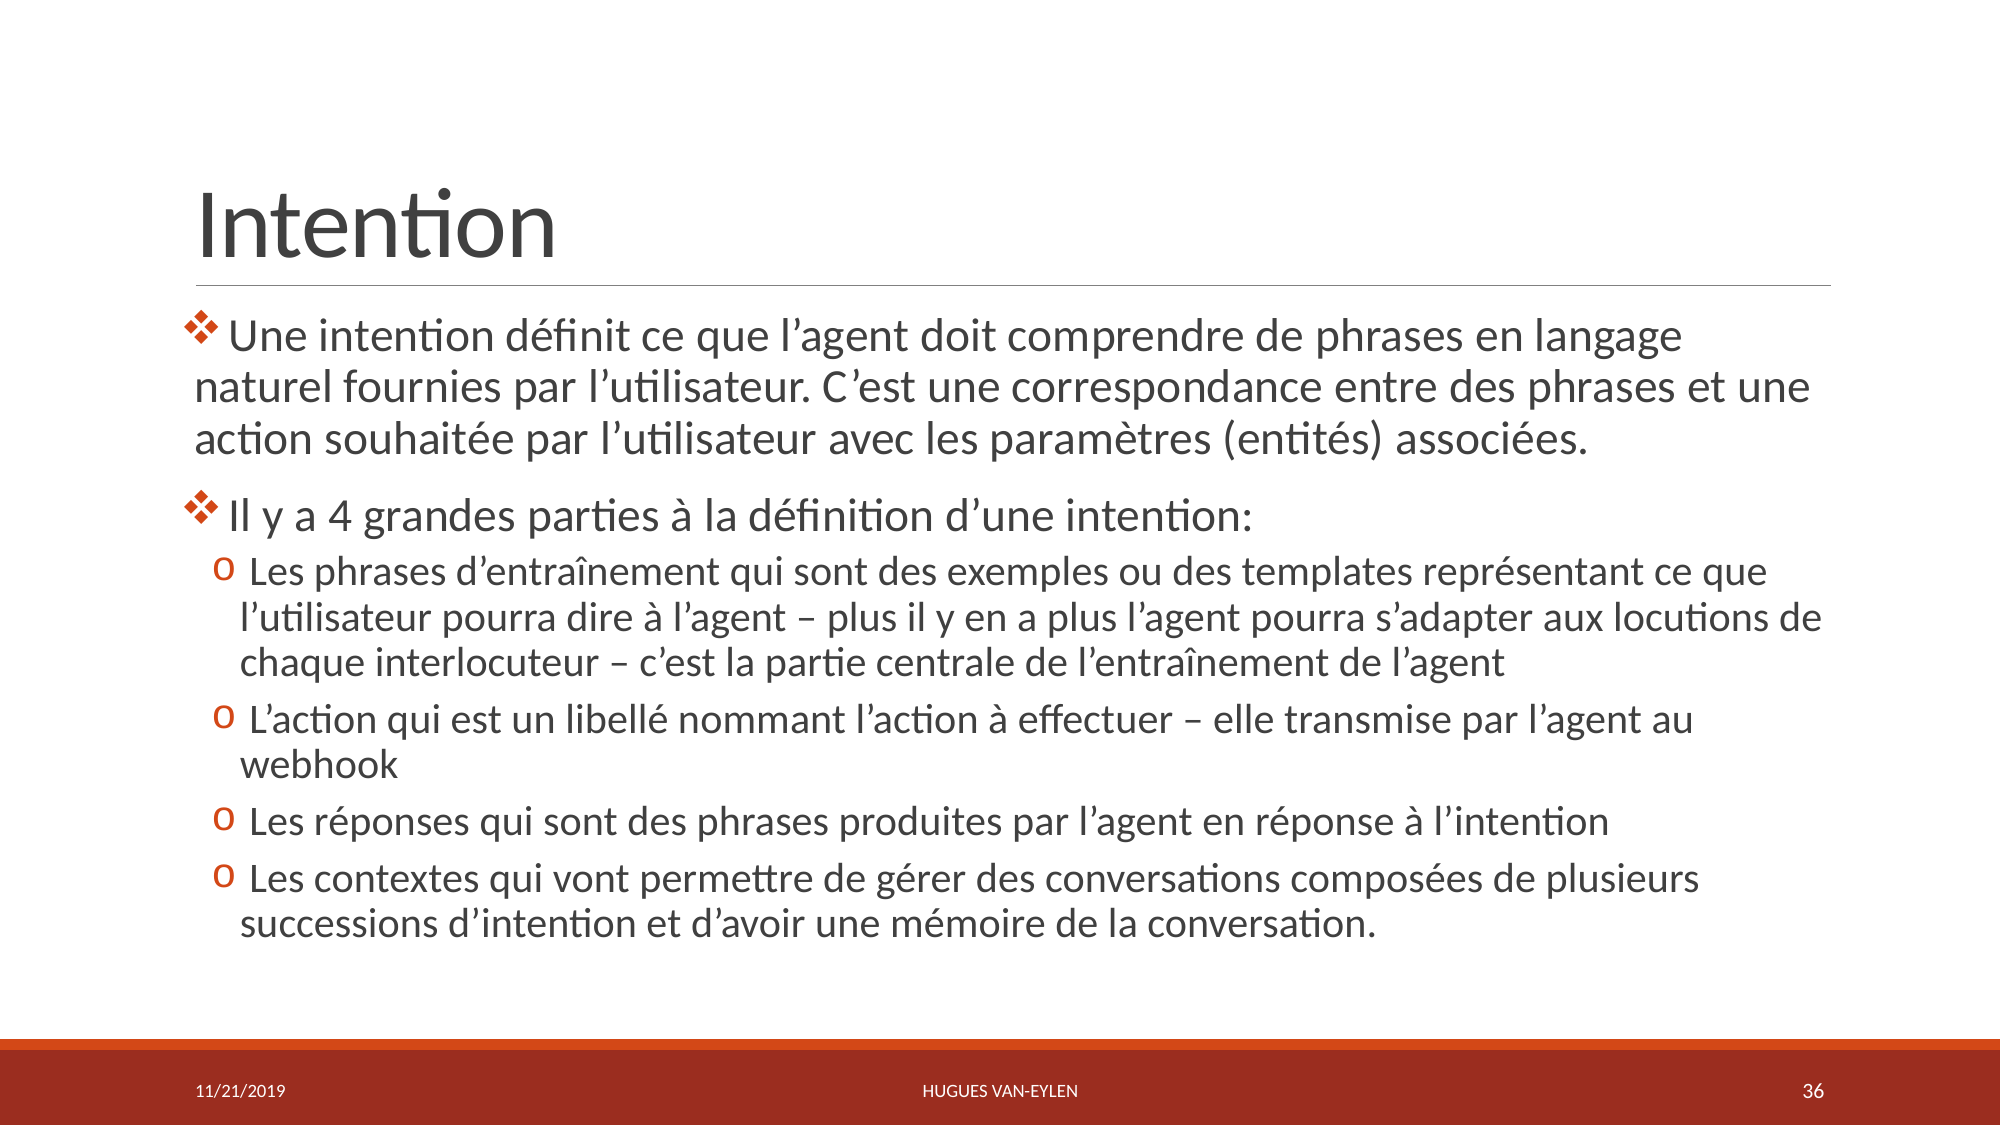

# Intention
 Une intention définit ce que l’agent doit comprendre de phrases en langage naturel fournies par l’utilisateur. C’est une correspondance entre des phrases et une action souhaitée par l’utilisateur avec les paramètres (entités) associées.
 Il y a 4 grandes parties à la définition d’une intention:
 Les phrases d’entraînement qui sont des exemples ou des templates représentant ce que l’utilisateur pourra dire à l’agent – plus il y en a plus l’agent pourra s’adapter aux locutions de chaque interlocuteur – c’est la partie centrale de l’entraînement de l’agent
 L’action qui est un libellé nommant l’action à effectuer – elle transmise par l’agent au webhook
 Les réponses qui sont des phrases produites par l’agent en réponse à l’intention
 Les contextes qui vont permettre de gérer des conversations composées de plusieurs successions d’intention et d’avoir une mémoire de la conversation.

11/21/2019
Hugues Van-Eylen
36